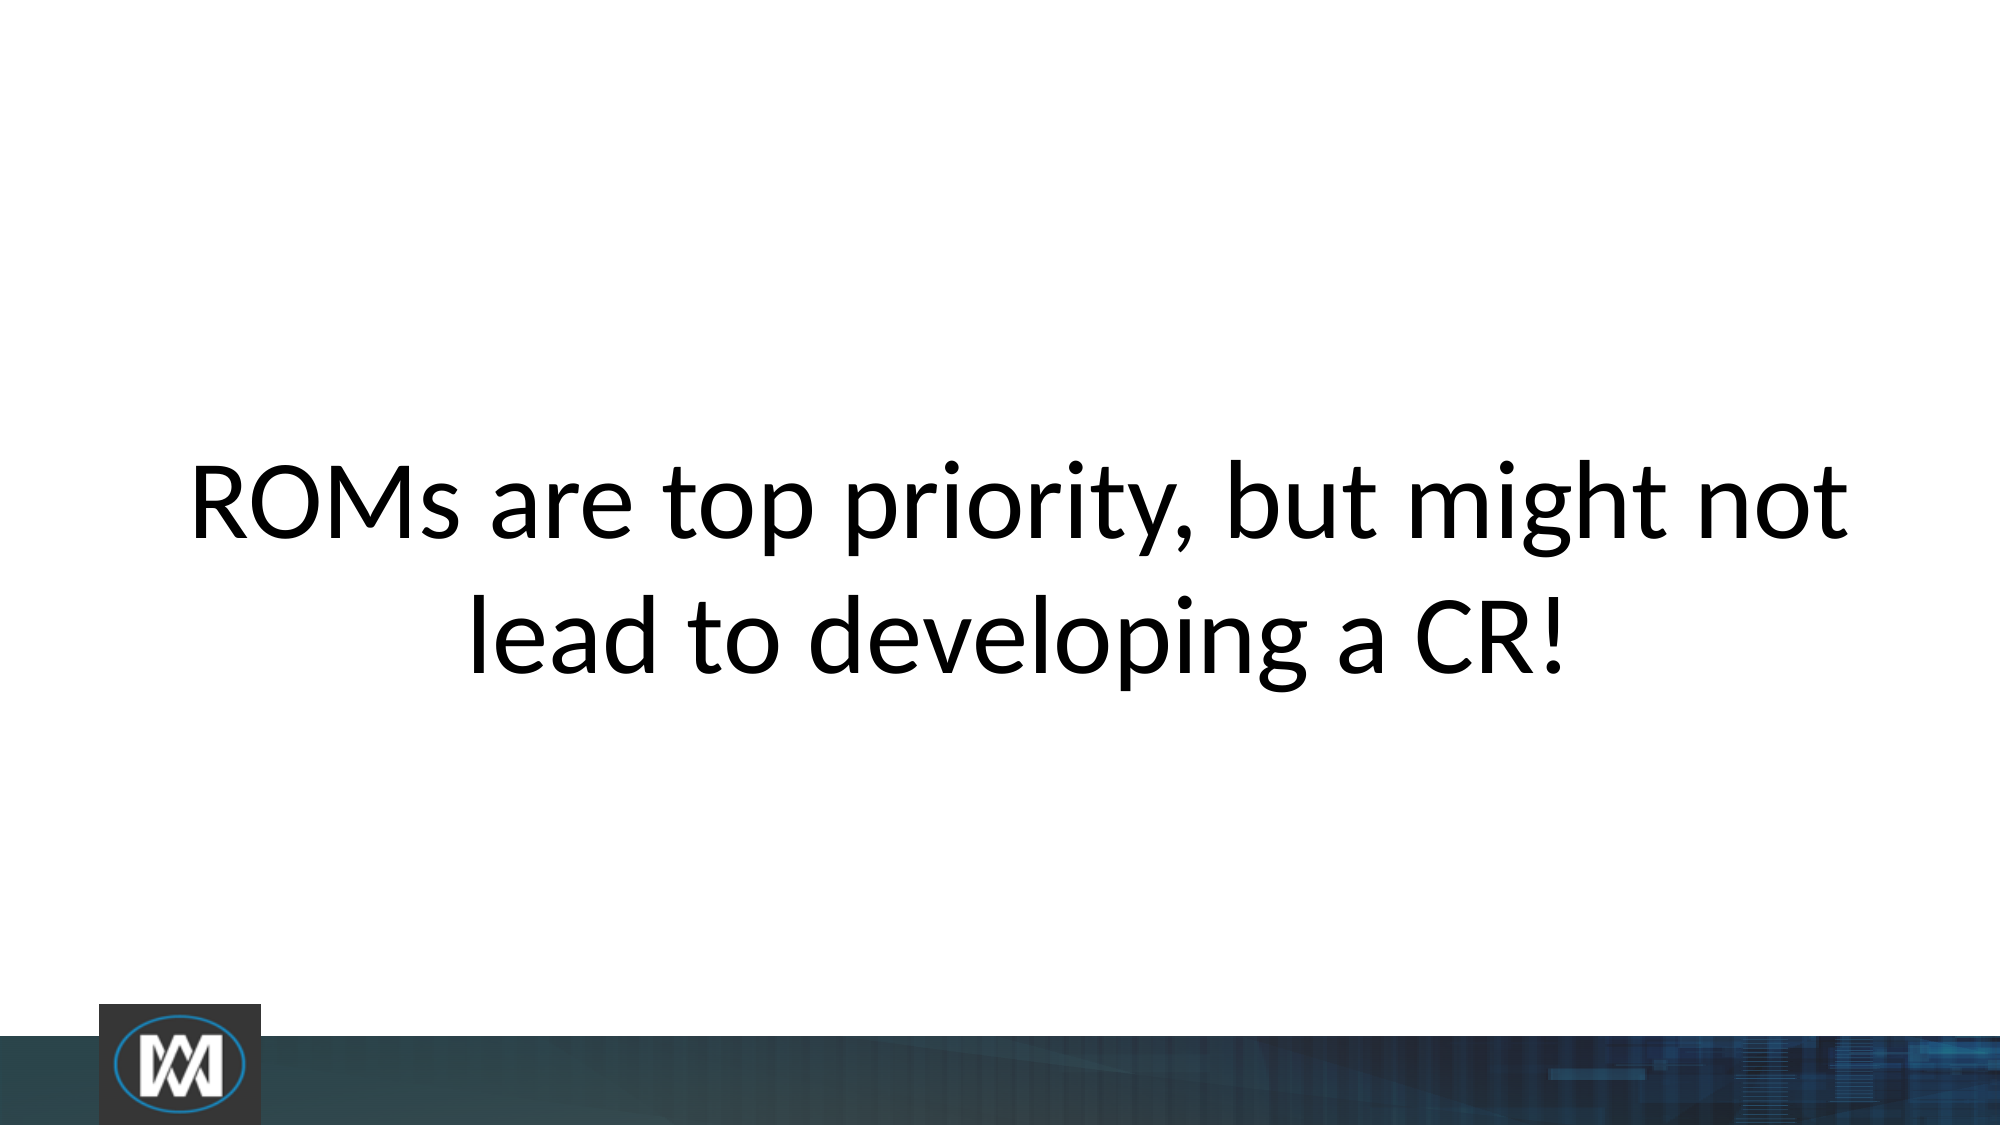

ROMs are top priority, but might not lead to developing a CR!